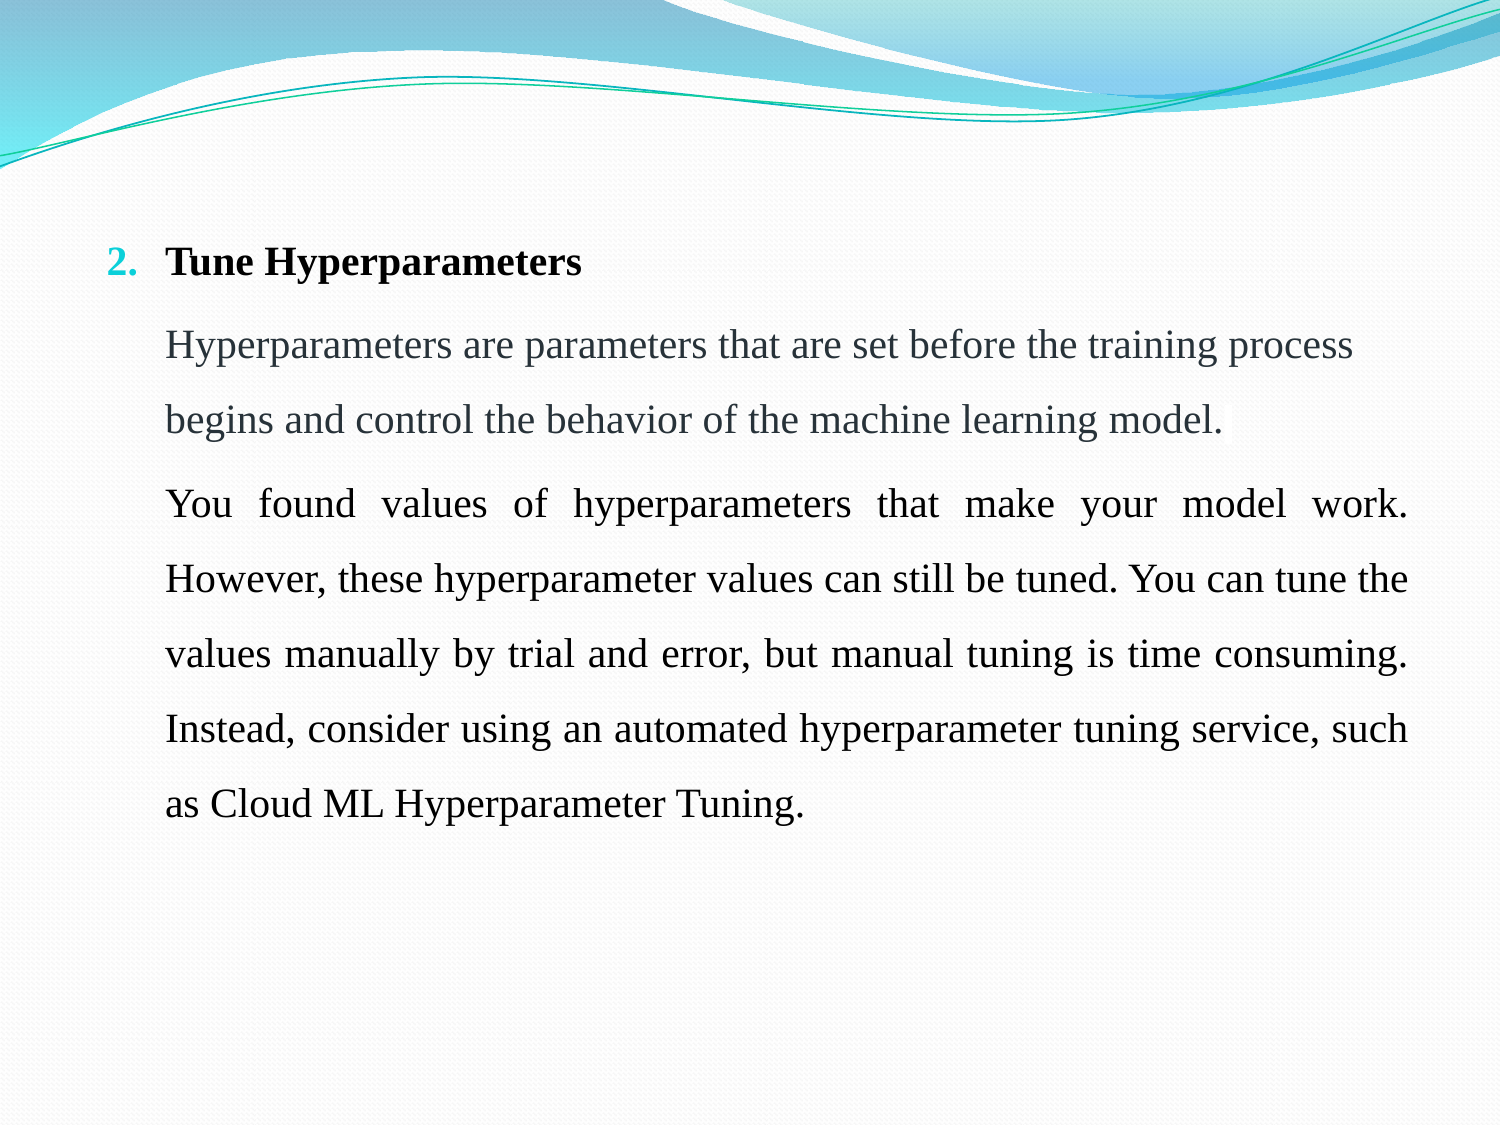

Tune Hyperparameters
Hyperparameters are parameters that are set before the training process begins and control the behavior of the machine learning model.
You found values of hyperparameters that make your model work. However, these hyperparameter values can still be tuned. You can tune the values manually by trial and error, but manual tuning is time consuming. Instead, consider using an automated hyperparameter tuning service, such as Cloud ML Hyperparameter Tuning.